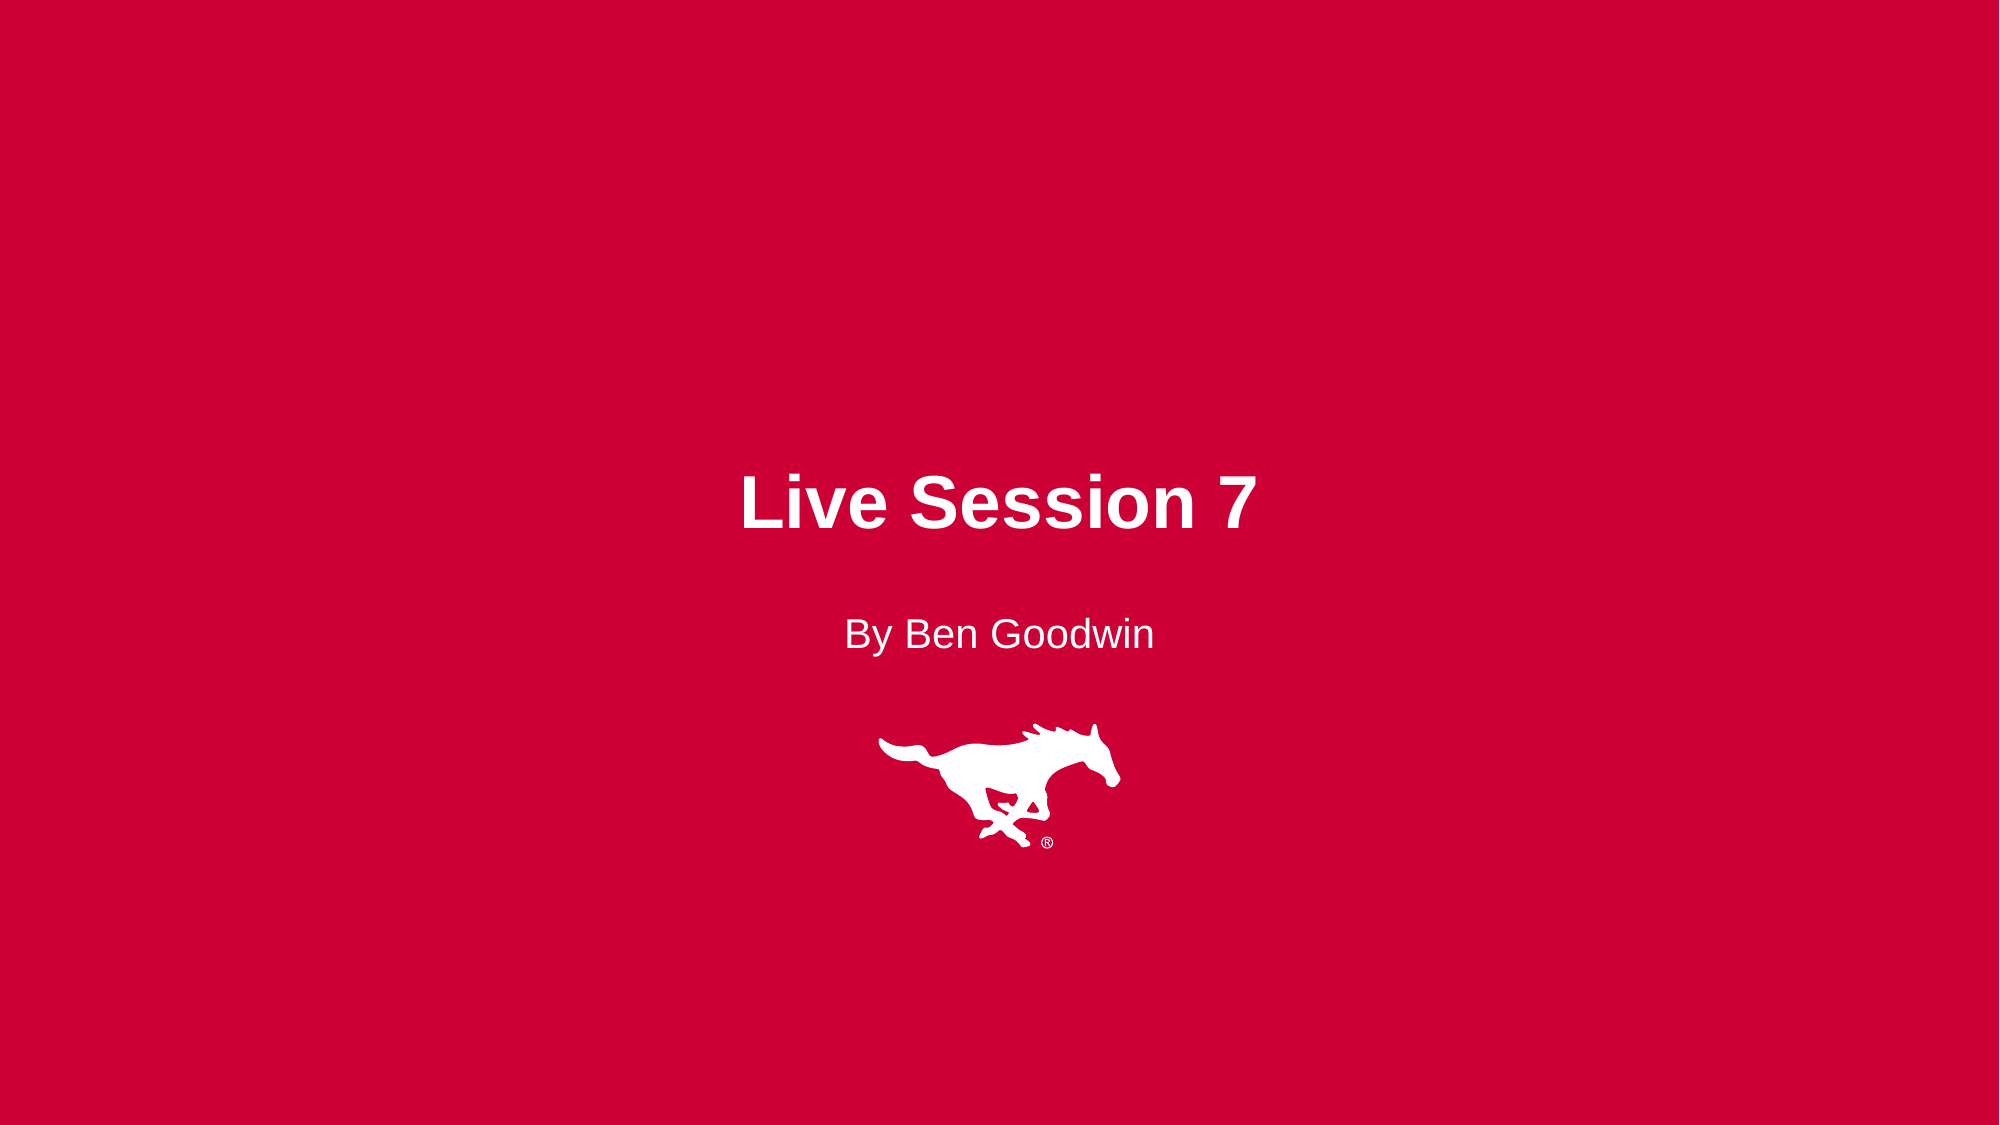

# Live Session 7
By Ben Goodwin